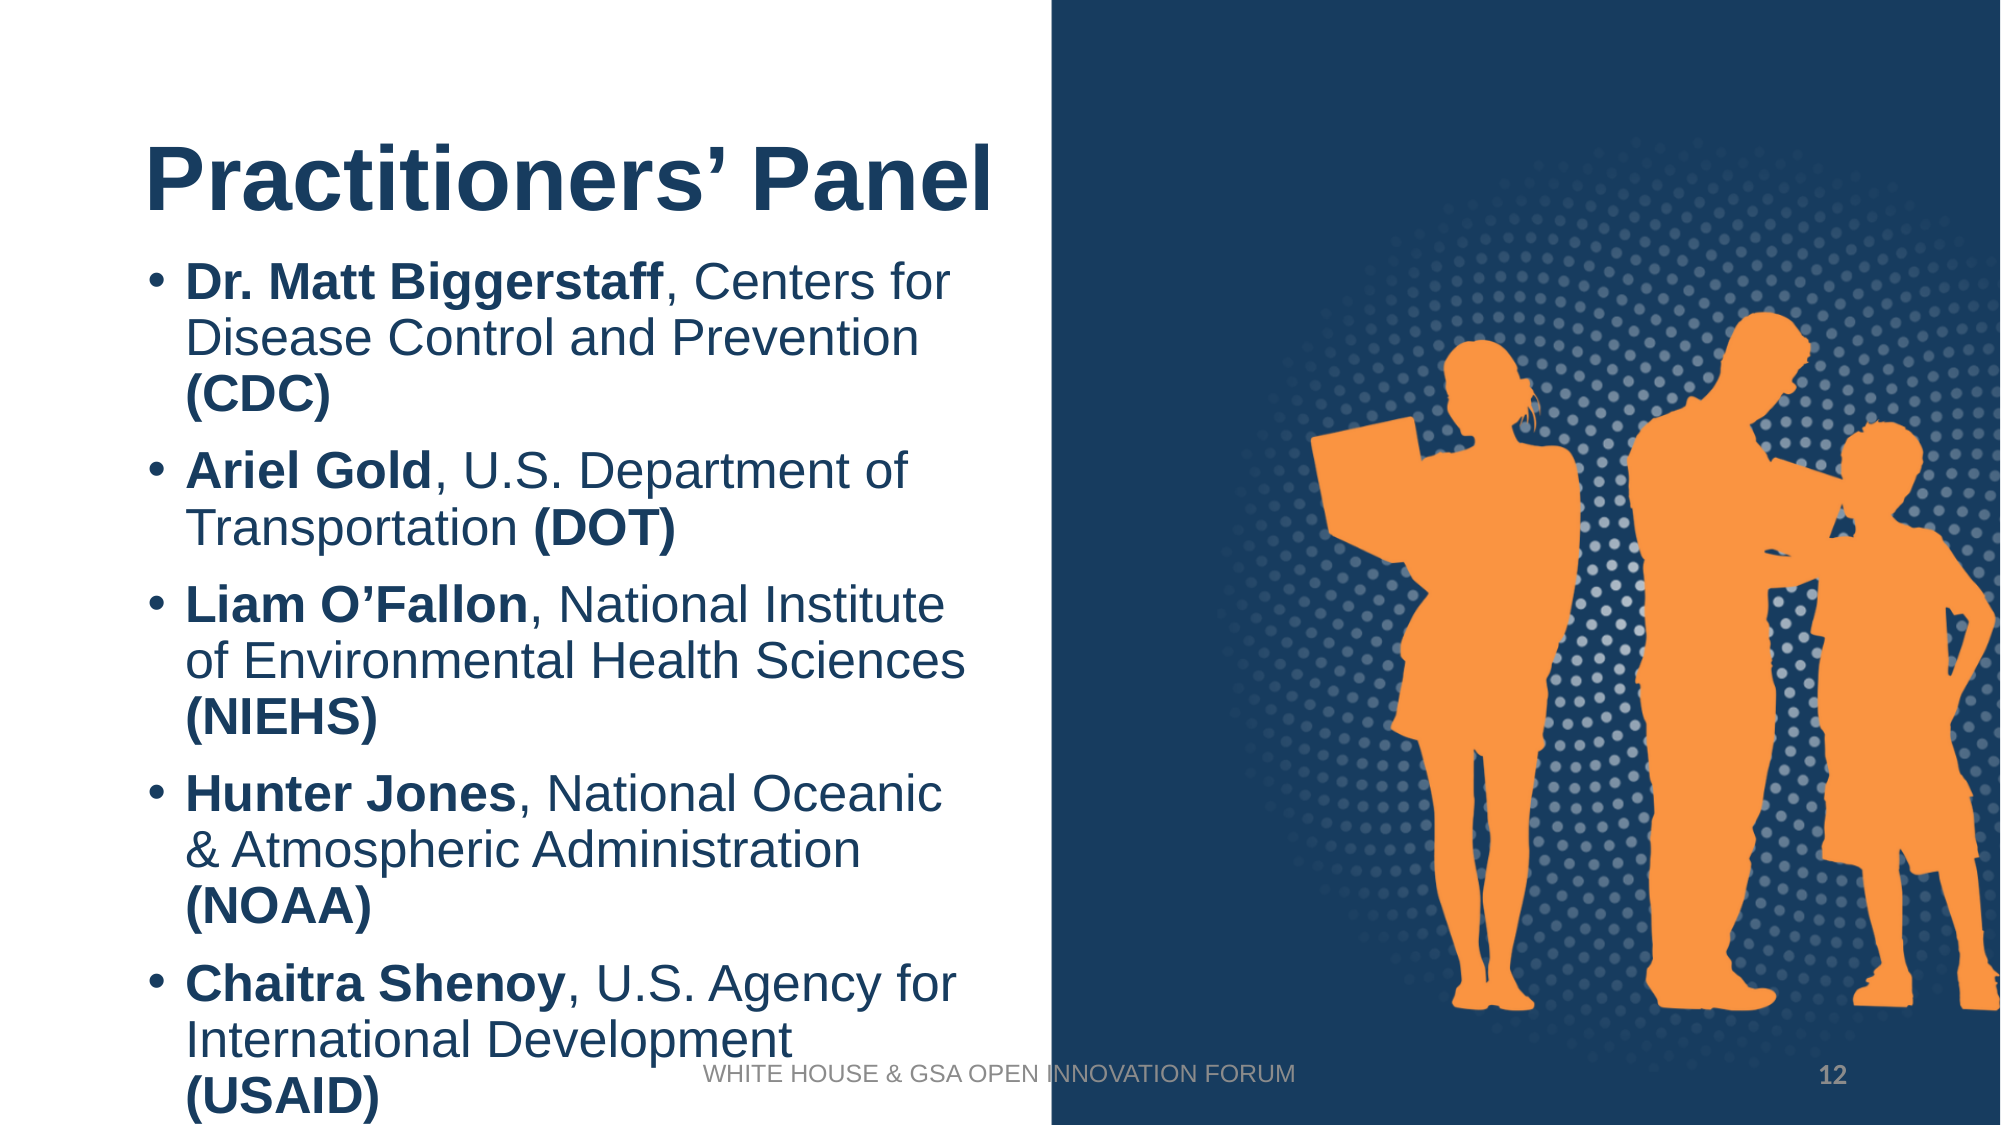

Practitioners’ Panel
Dr. Matt Biggerstaff, Centers for Disease Control and Prevention (CDC)
Ariel Gold, U.S. Department of Transportation (DOT)
Liam O’Fallon, National Institute of Environmental Health Sciences (NIEHS)
Hunter Jones, National Oceanic & Atmospheric Administration (NOAA)
Chaitra Shenoy, U.S. Agency for International Development (USAID)

WHITE HOUSE & GSA OPEN INNOVATION FORUM
12